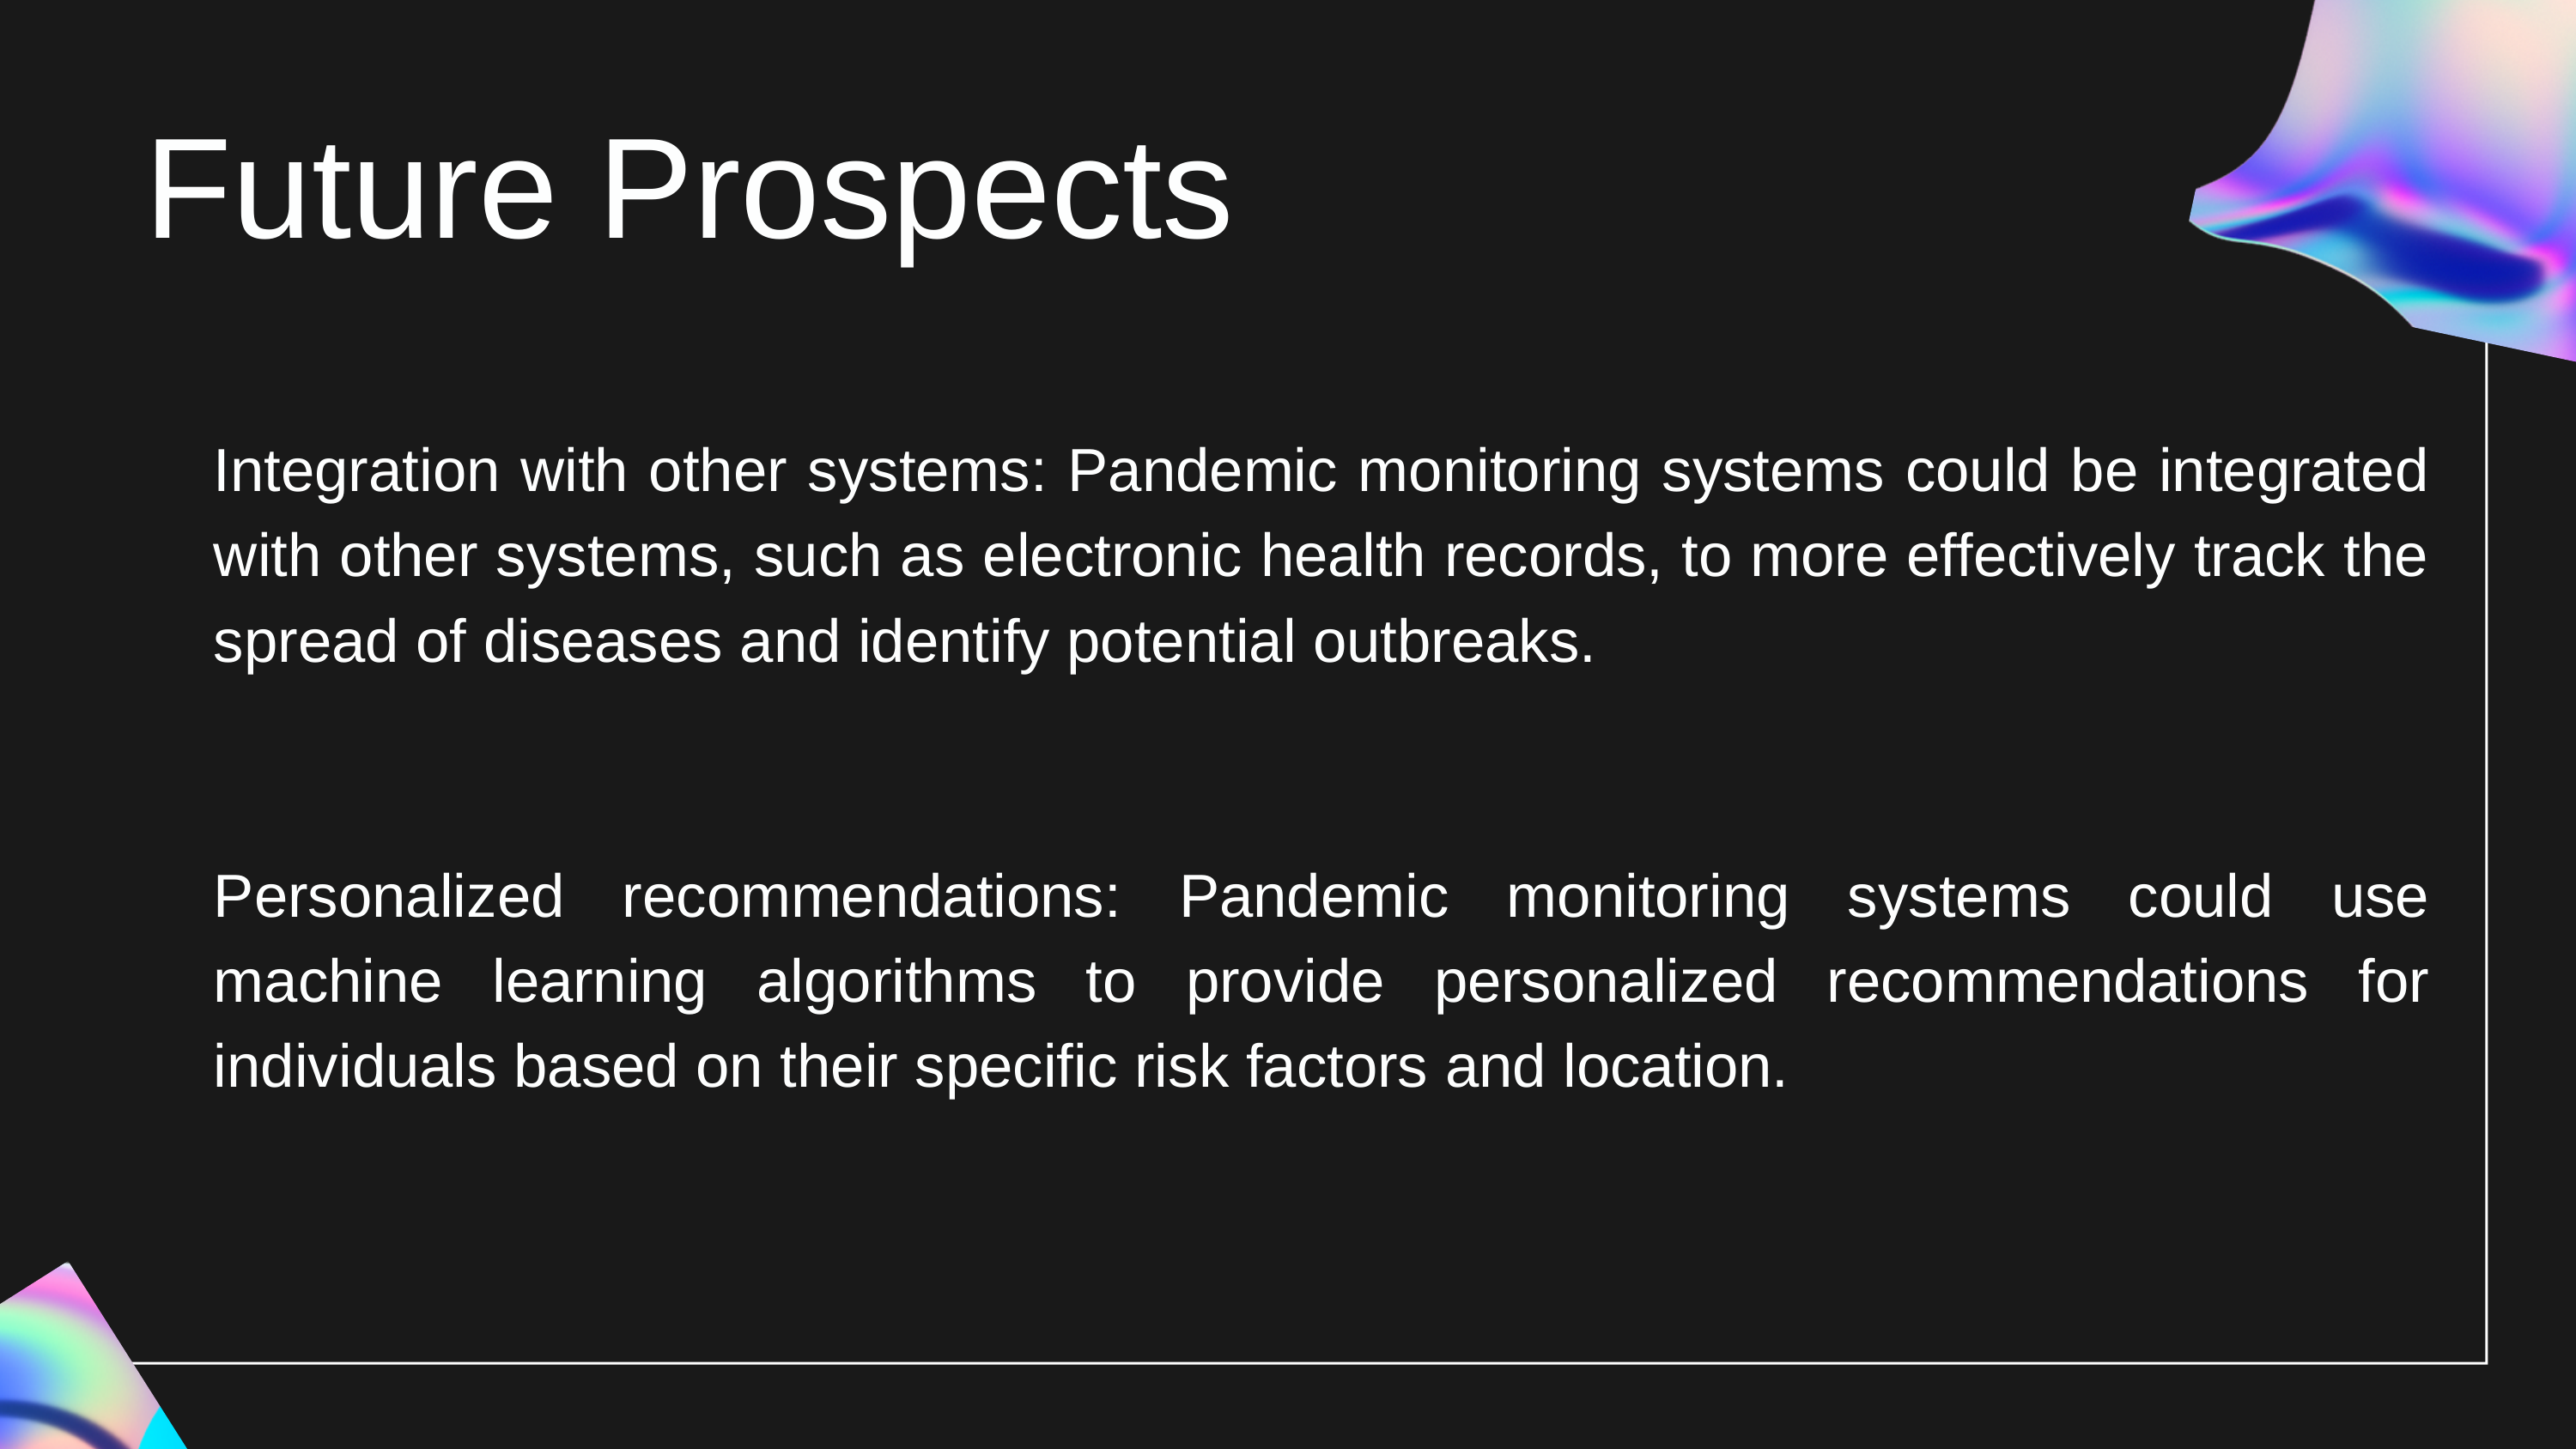

Future Prospects
Integration with other systems: Pandemic monitoring systems could be integrated with other systems, such as electronic health records, to more effectively track the spread of diseases and identify potential outbreaks.

Personalized recommendations: Pandemic monitoring systems could use machine learning algorithms to provide personalized recommendations for individuals based on their specific risk factors and location.